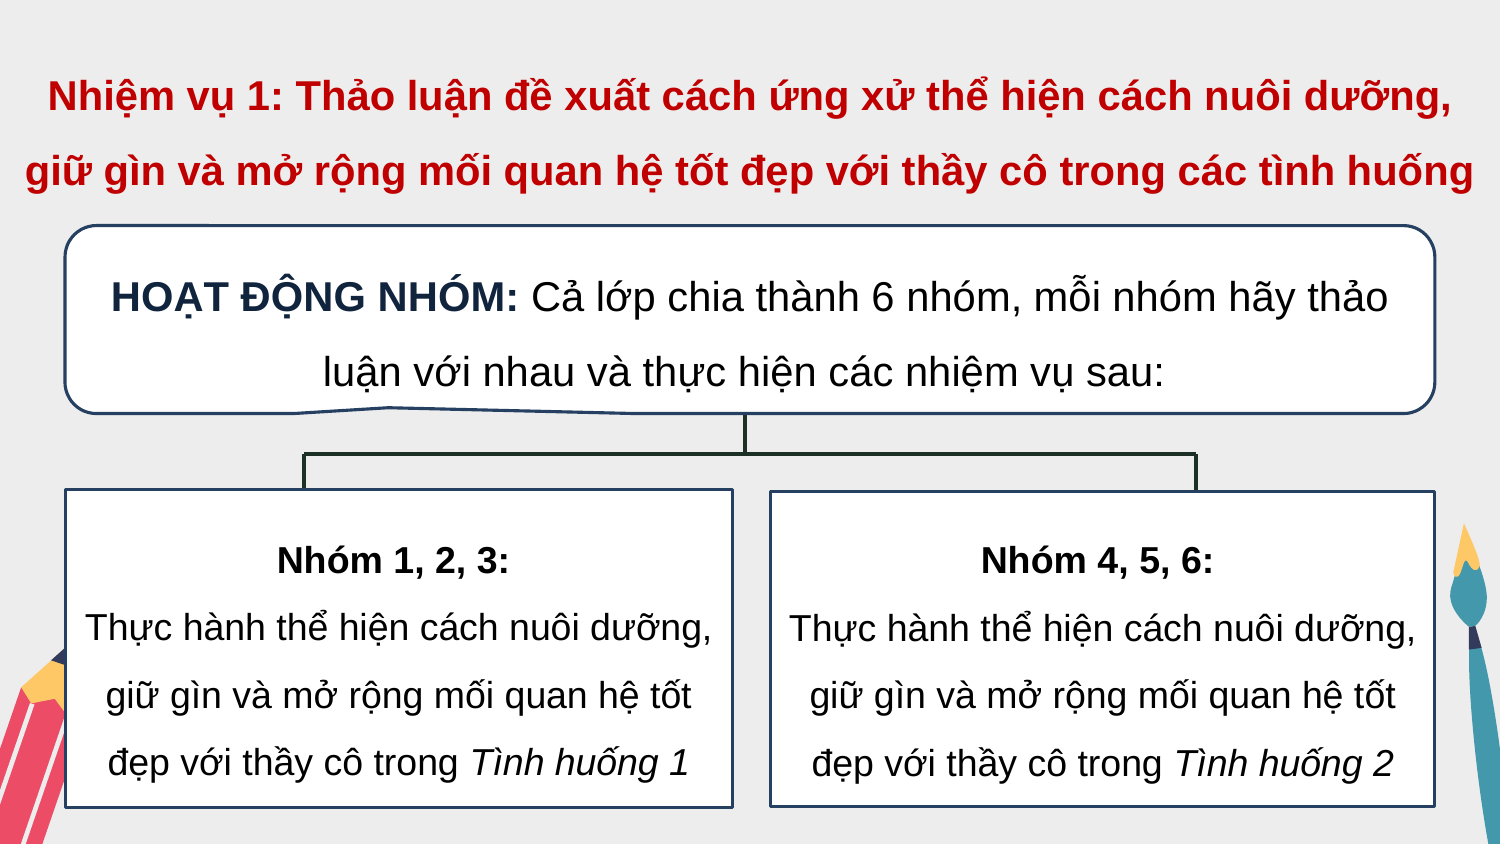

Nhiệm vụ 1: Thảo luận đề xuất cách ứng xử thể hiện cách nuôi dưỡng, giữ gìn và mở rộng mối quan hệ tốt đẹp với thầy cô trong các tình huống
HOẠT ĐỘNG NHÓM: Cả lớp chia thành 6 nhóm, mỗi nhóm hãy thảo luận với nhau và thực hiện các nhiệm vụ sau:
Nhóm 1, 2, 3:
Thực hành thể hiện cách nuôi dưỡng, giữ gìn và mở rộng mối quan hệ tốt đẹp với thầy cô trong Tình huống 1
Nhóm 4, 5, 6:
Thực hành thể hiện cách nuôi dưỡng, giữ gìn và mở rộng mối quan hệ tốt đẹp với thầy cô trong Tình huống 2